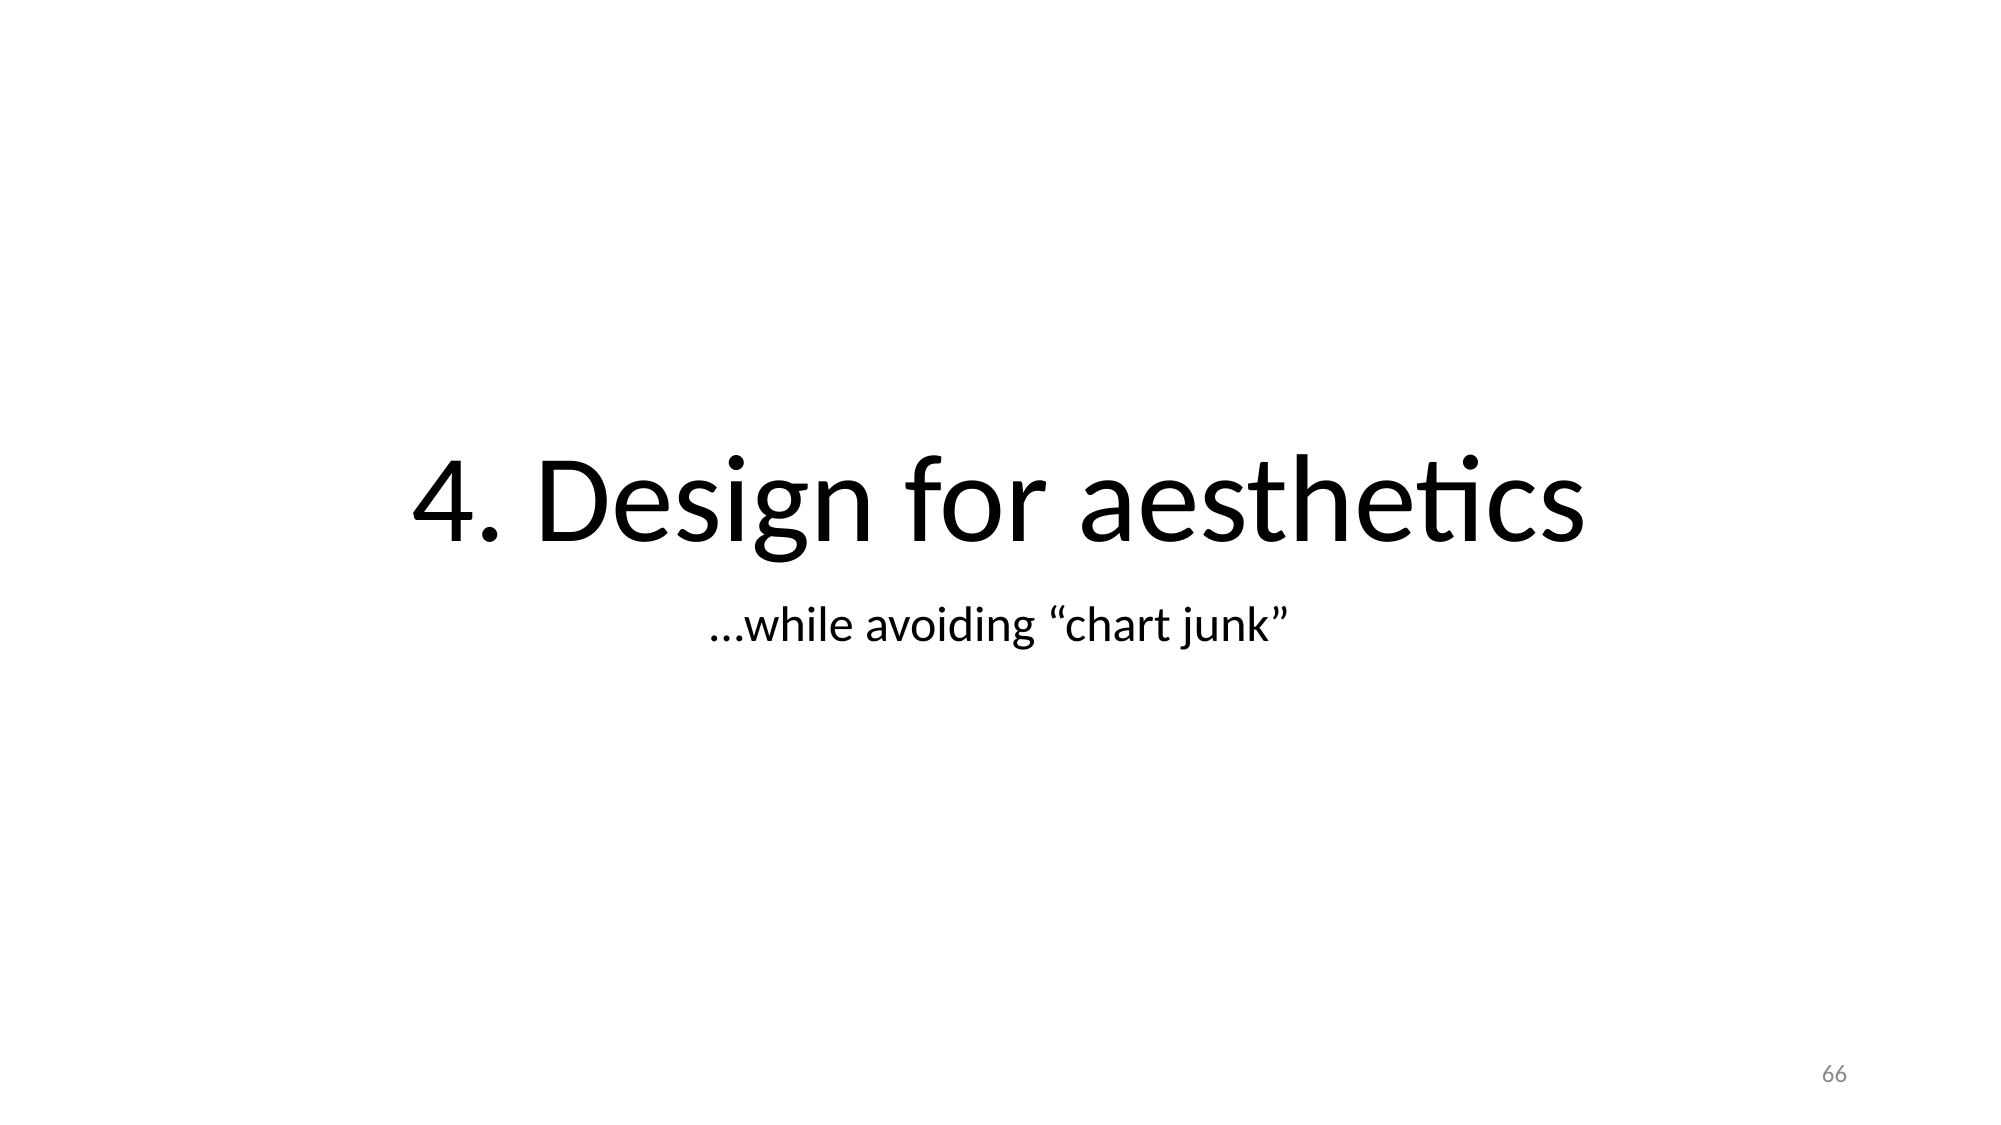

# 4. Design for aesthetics
…while avoiding “chart junk”
66